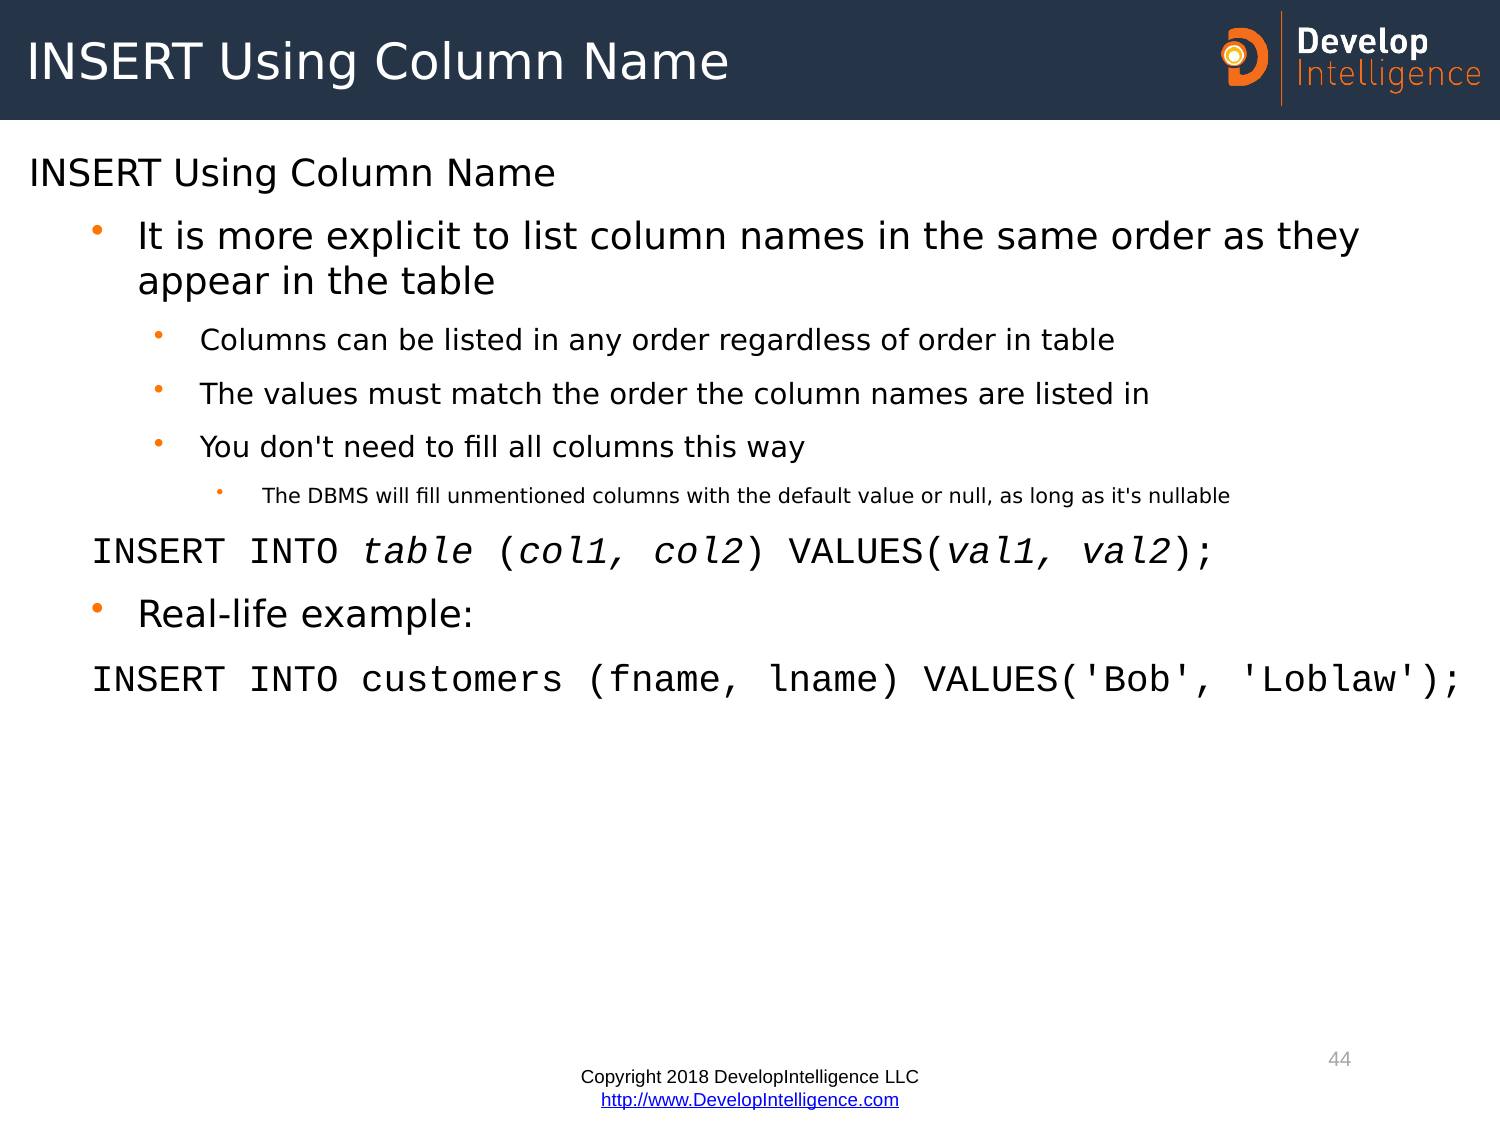

# INSERT Using Column Name
INSERT Using Column Name
It is more explicit to list column names in the same order as they appear in the table
Columns can be listed in any order regardless of order in table
The values must match the order the column names are listed in
You don't need to fill all columns this way
The DBMS will fill unmentioned columns with the default value or null, as long as it's nullable
INSERT INTO table (col1, col2) VALUES(val1, val2);
Real-life example:
INSERT INTO customers (fname, lname) VALUES('Bob', 'Loblaw');

44